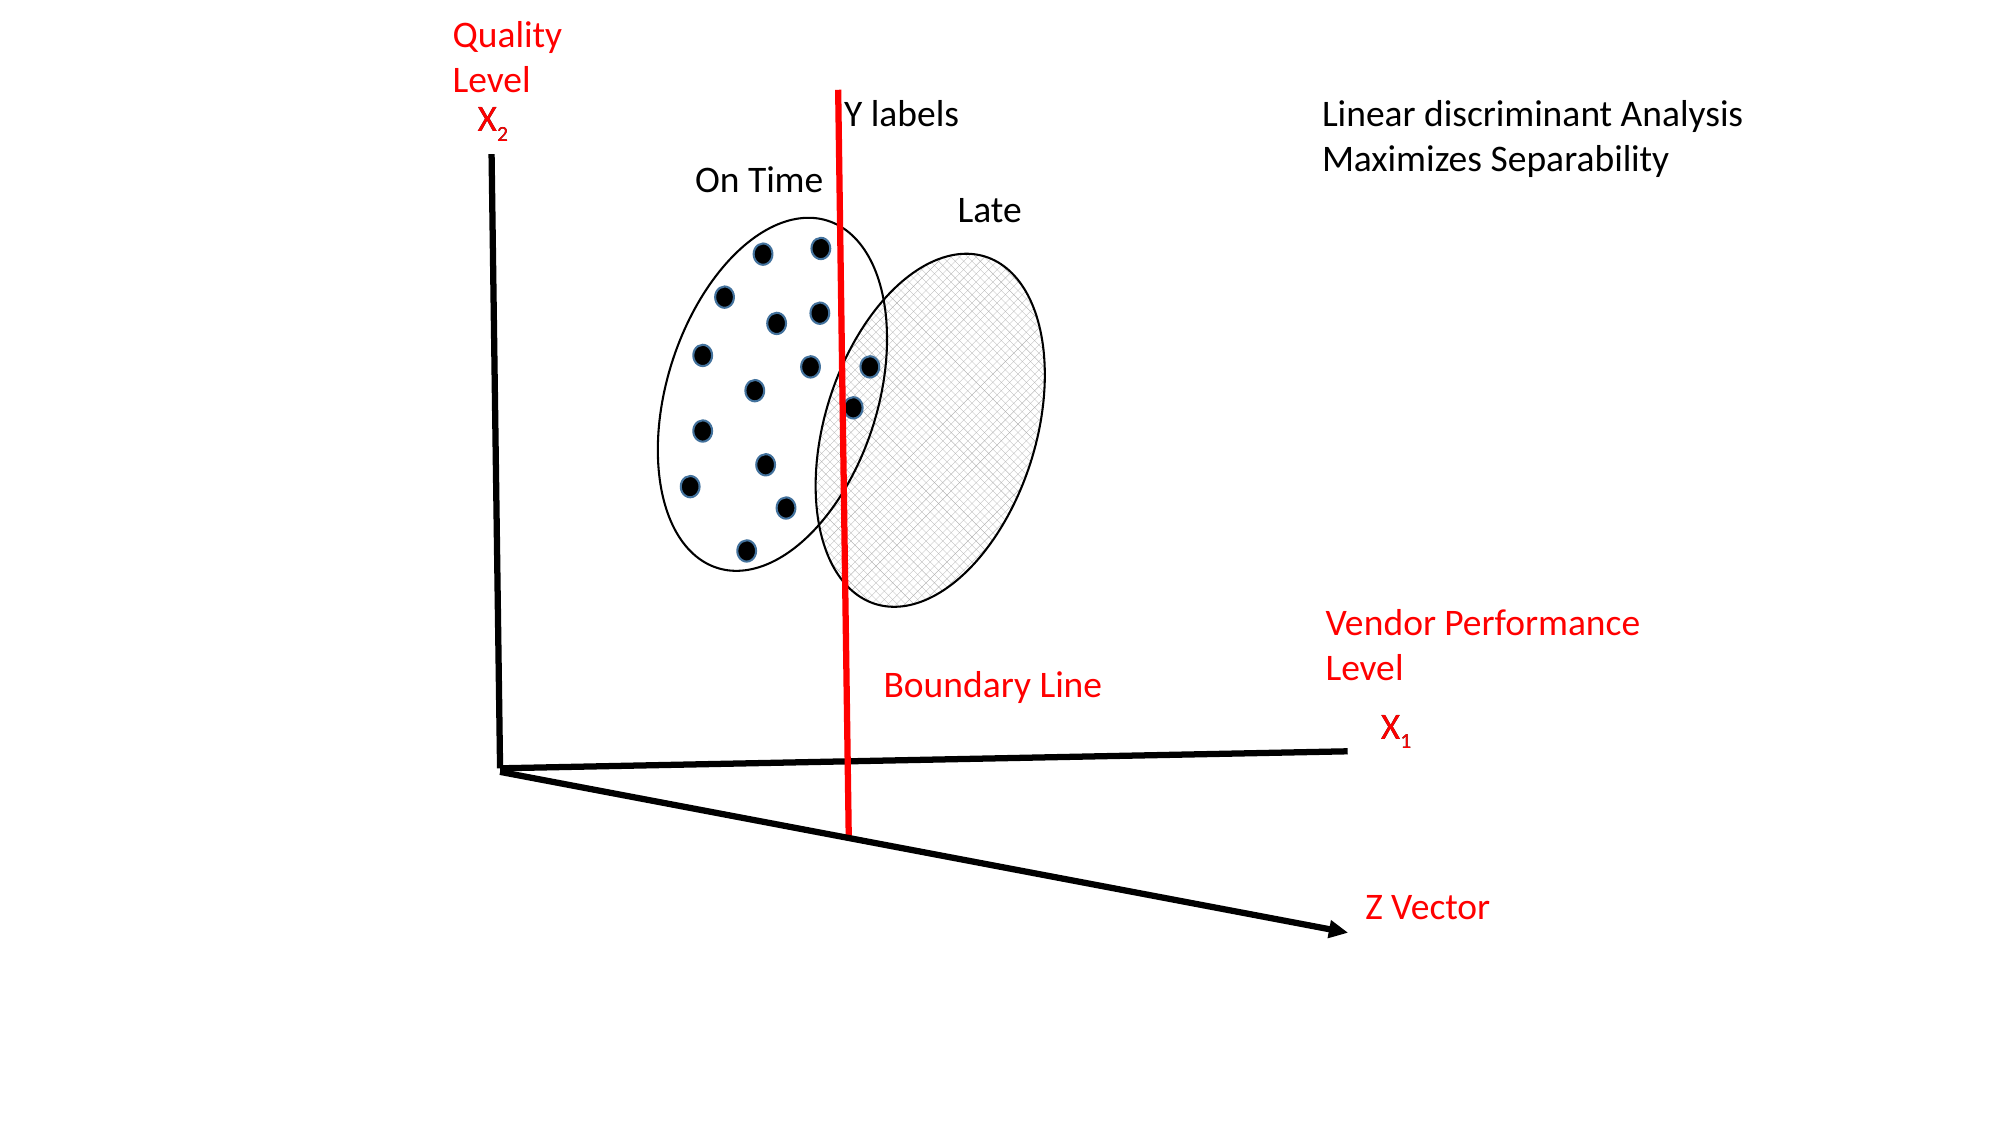

Quality Level
Y labels
Linear discriminant Analysis Maximizes Separability
X2
X2
On Time
Late

Vendor Performance Level
Boundary Line
X1
X1
Z Vector